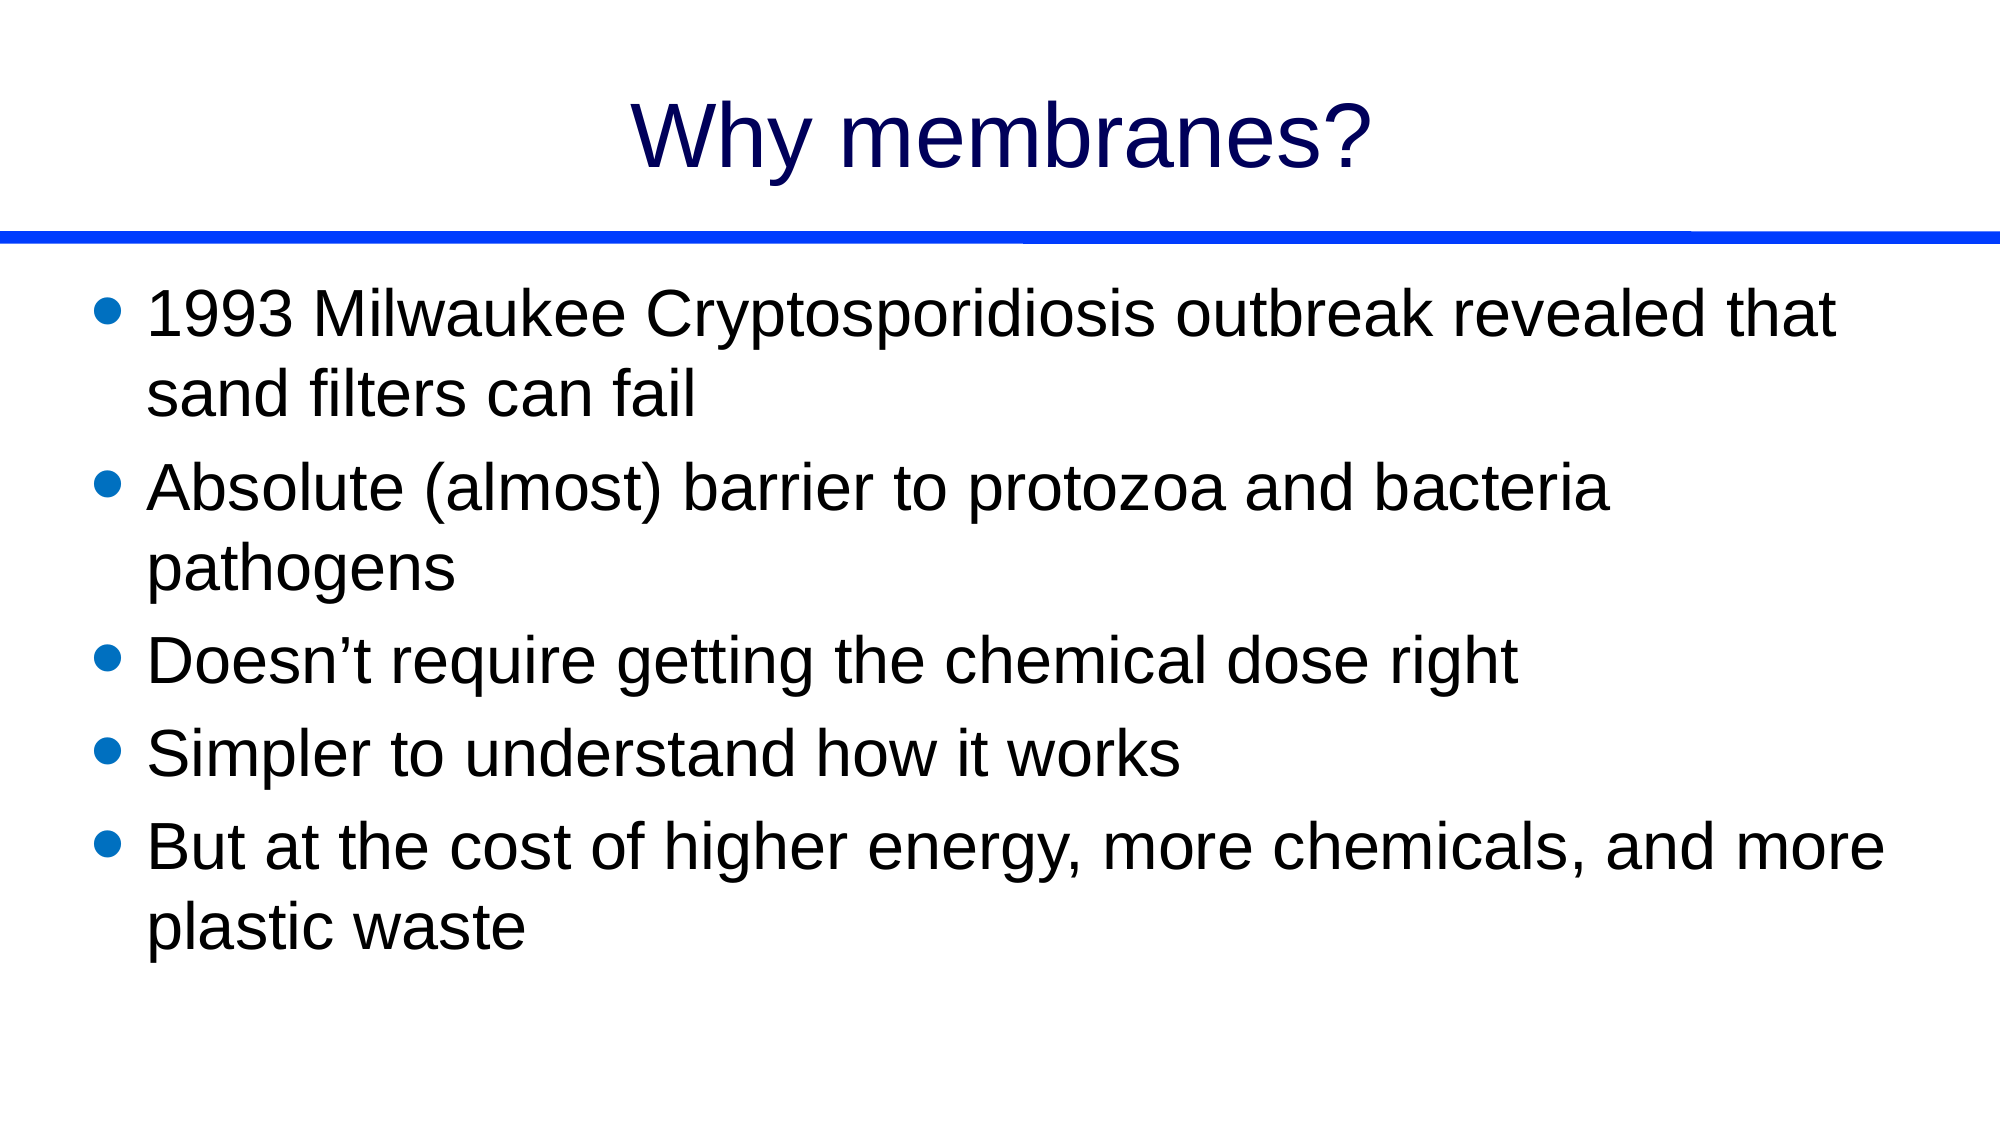

# Why membranes?
1993 Milwaukee Cryptosporidiosis outbreak revealed that sand filters can fail
Absolute (almost) barrier to protozoa and bacteria pathogens
Doesn’t require getting the chemical dose right
Simpler to understand how it works
But at the cost of higher energy, more chemicals, and more plastic waste